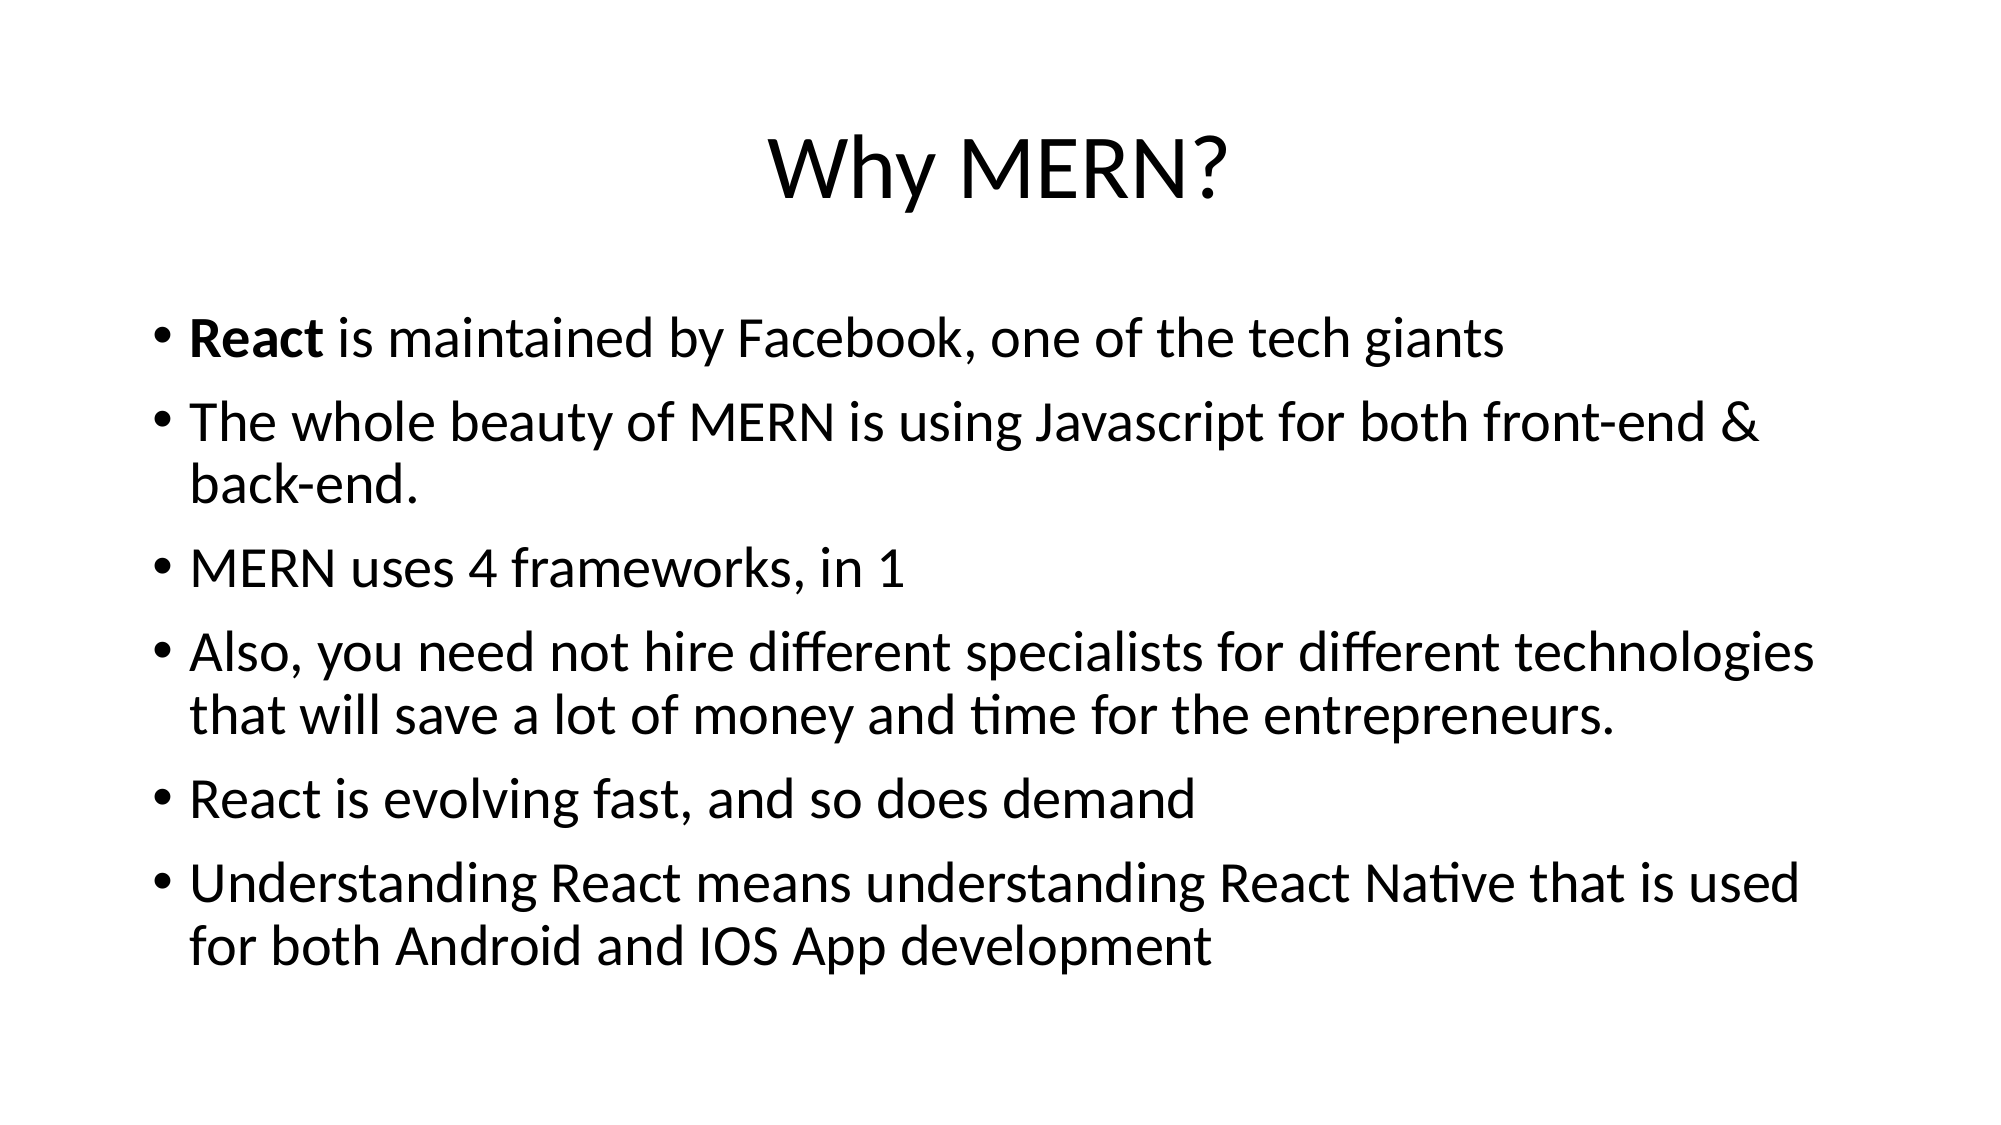

# Why MERN?
React is maintained by Facebook, one of the tech giants
The whole beauty of MERN is using Javascript for both front-end & back-end.
MERN uses 4 frameworks, in 1
Also, you need not hire different specialists for different technologies that will save a lot of money and time for the entrepreneurs.
React is evolving fast, and so does demand
Understanding React means understanding React Native that is used for both Android and IOS App development